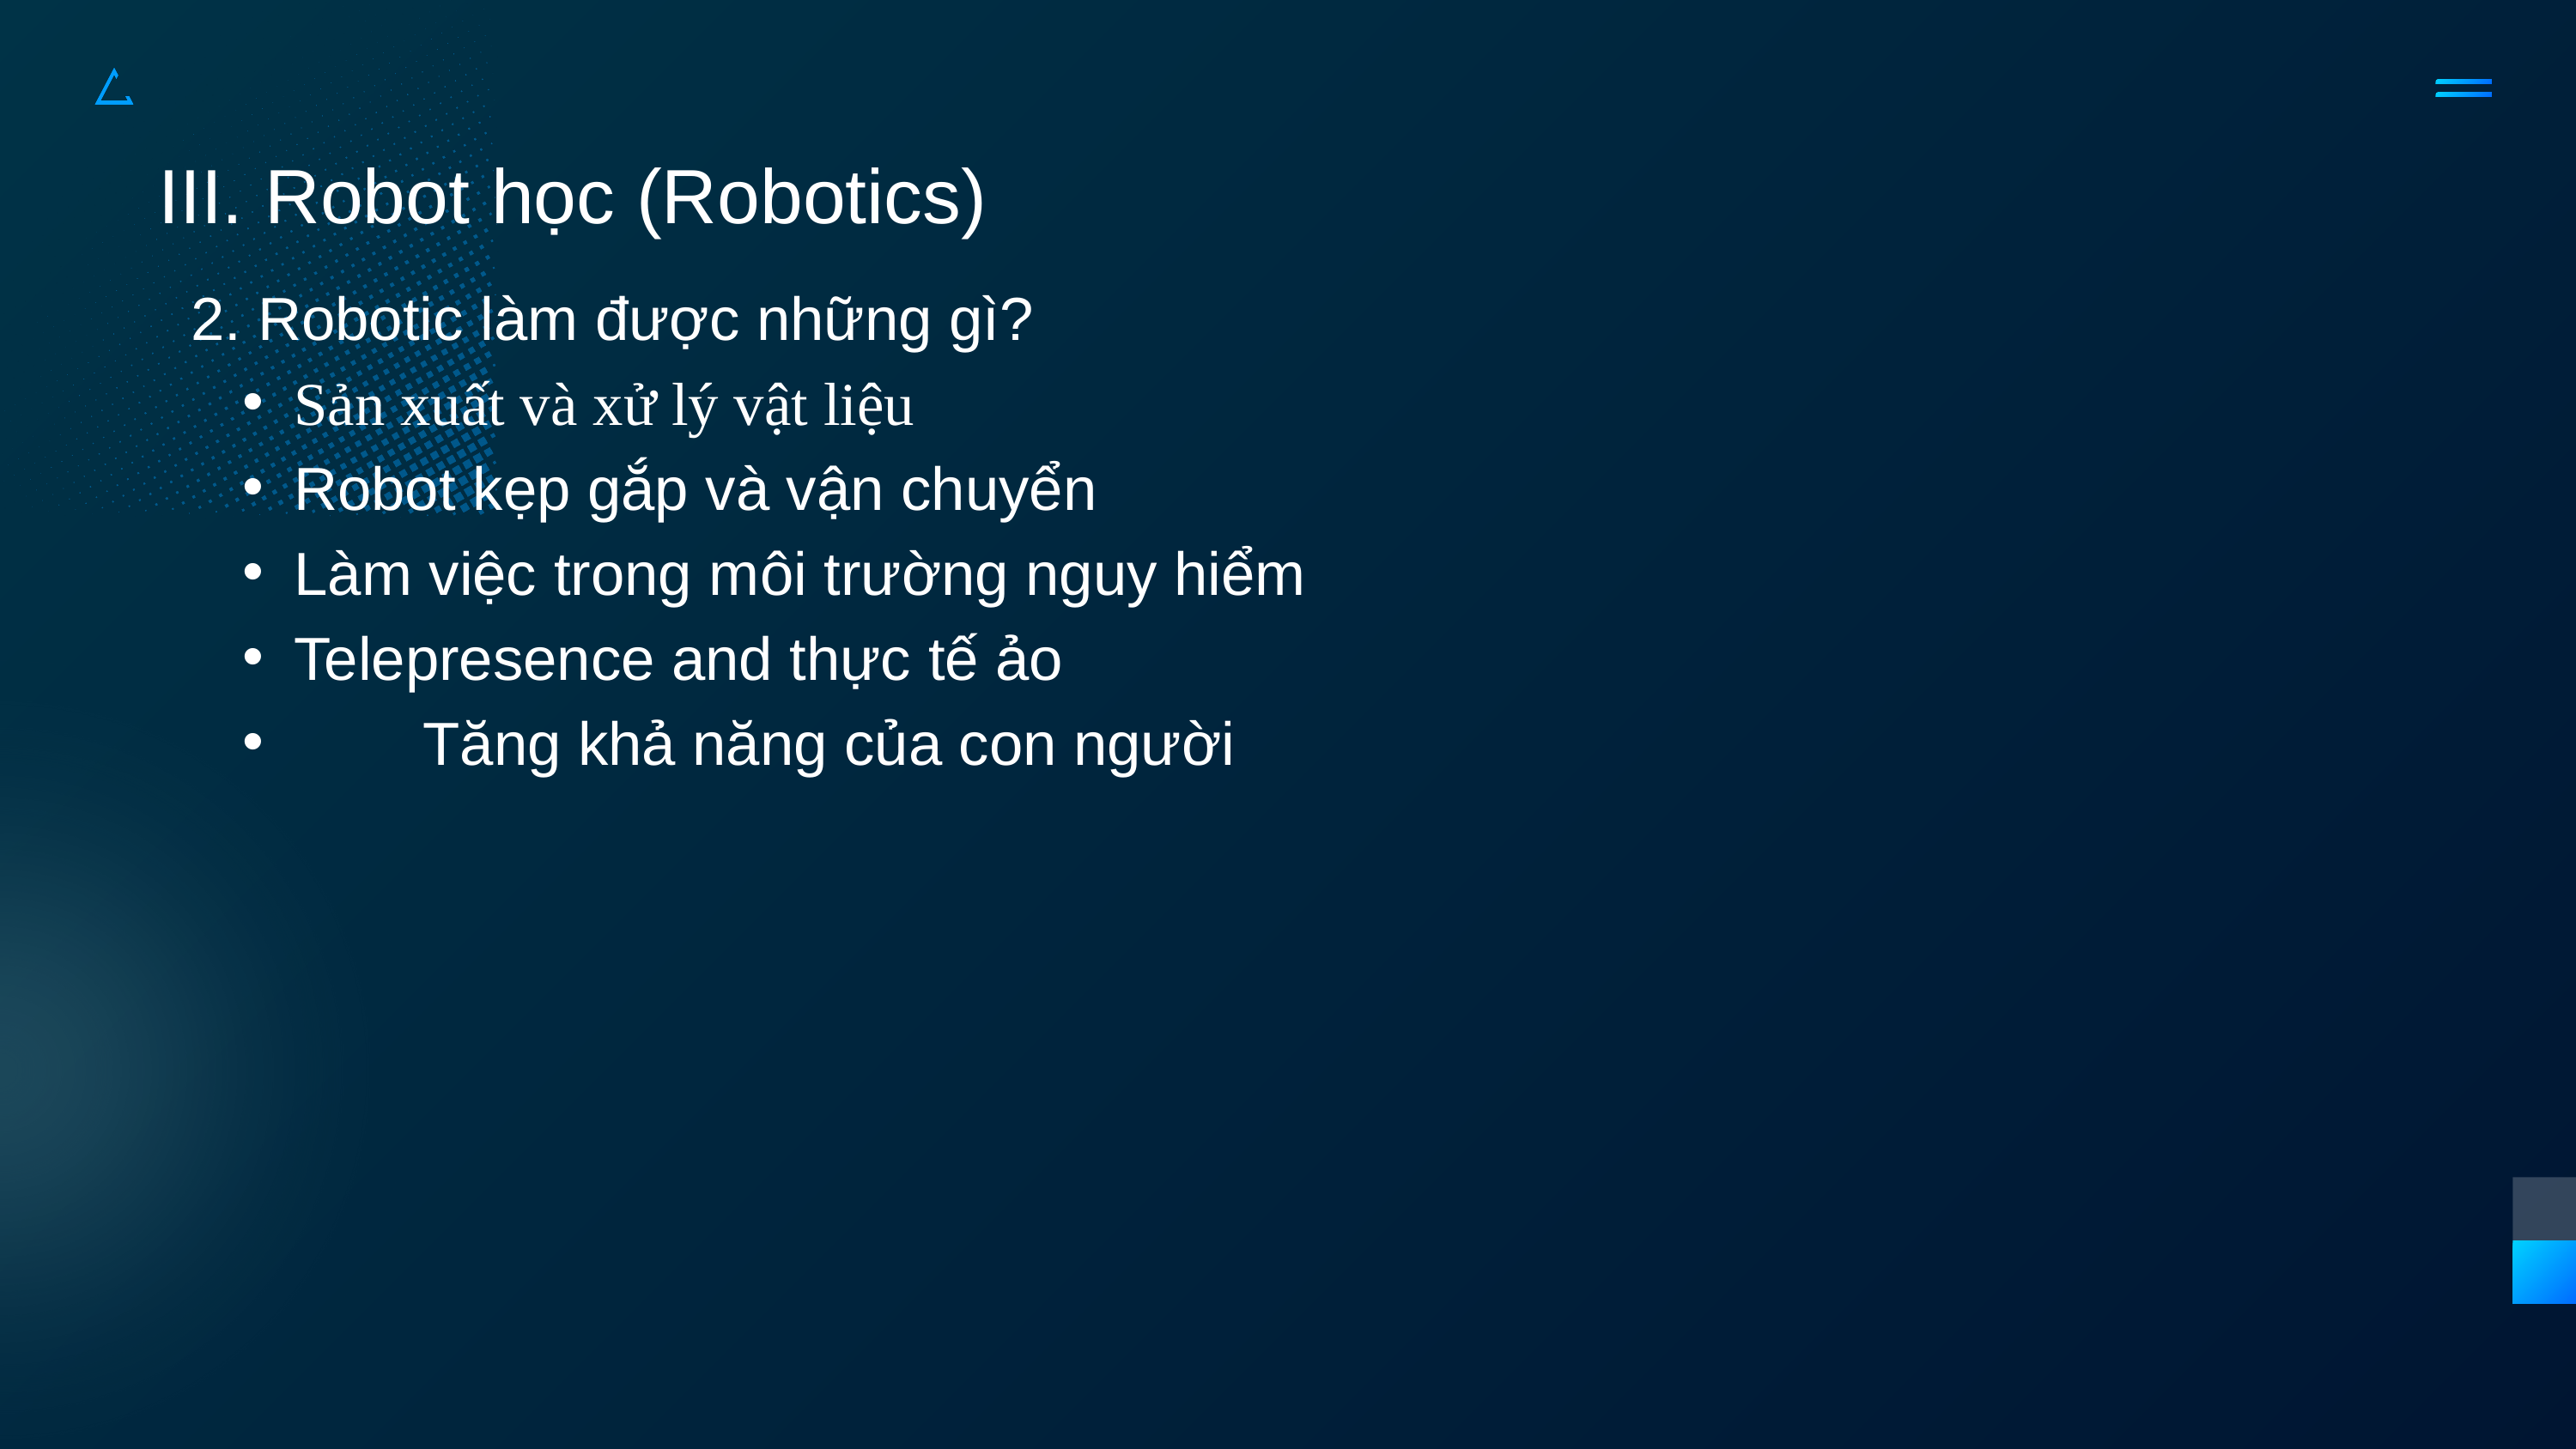

III. Robot học (Robotics)
2. Robotic làm được những gì?
Sản xuất và xử lý vật liệu
Robot kẹp gắp và vận chuyển
Làm việc trong môi trường nguy hiểm
Telepresence and thực tế ảo
	Tăng khả năng của con người